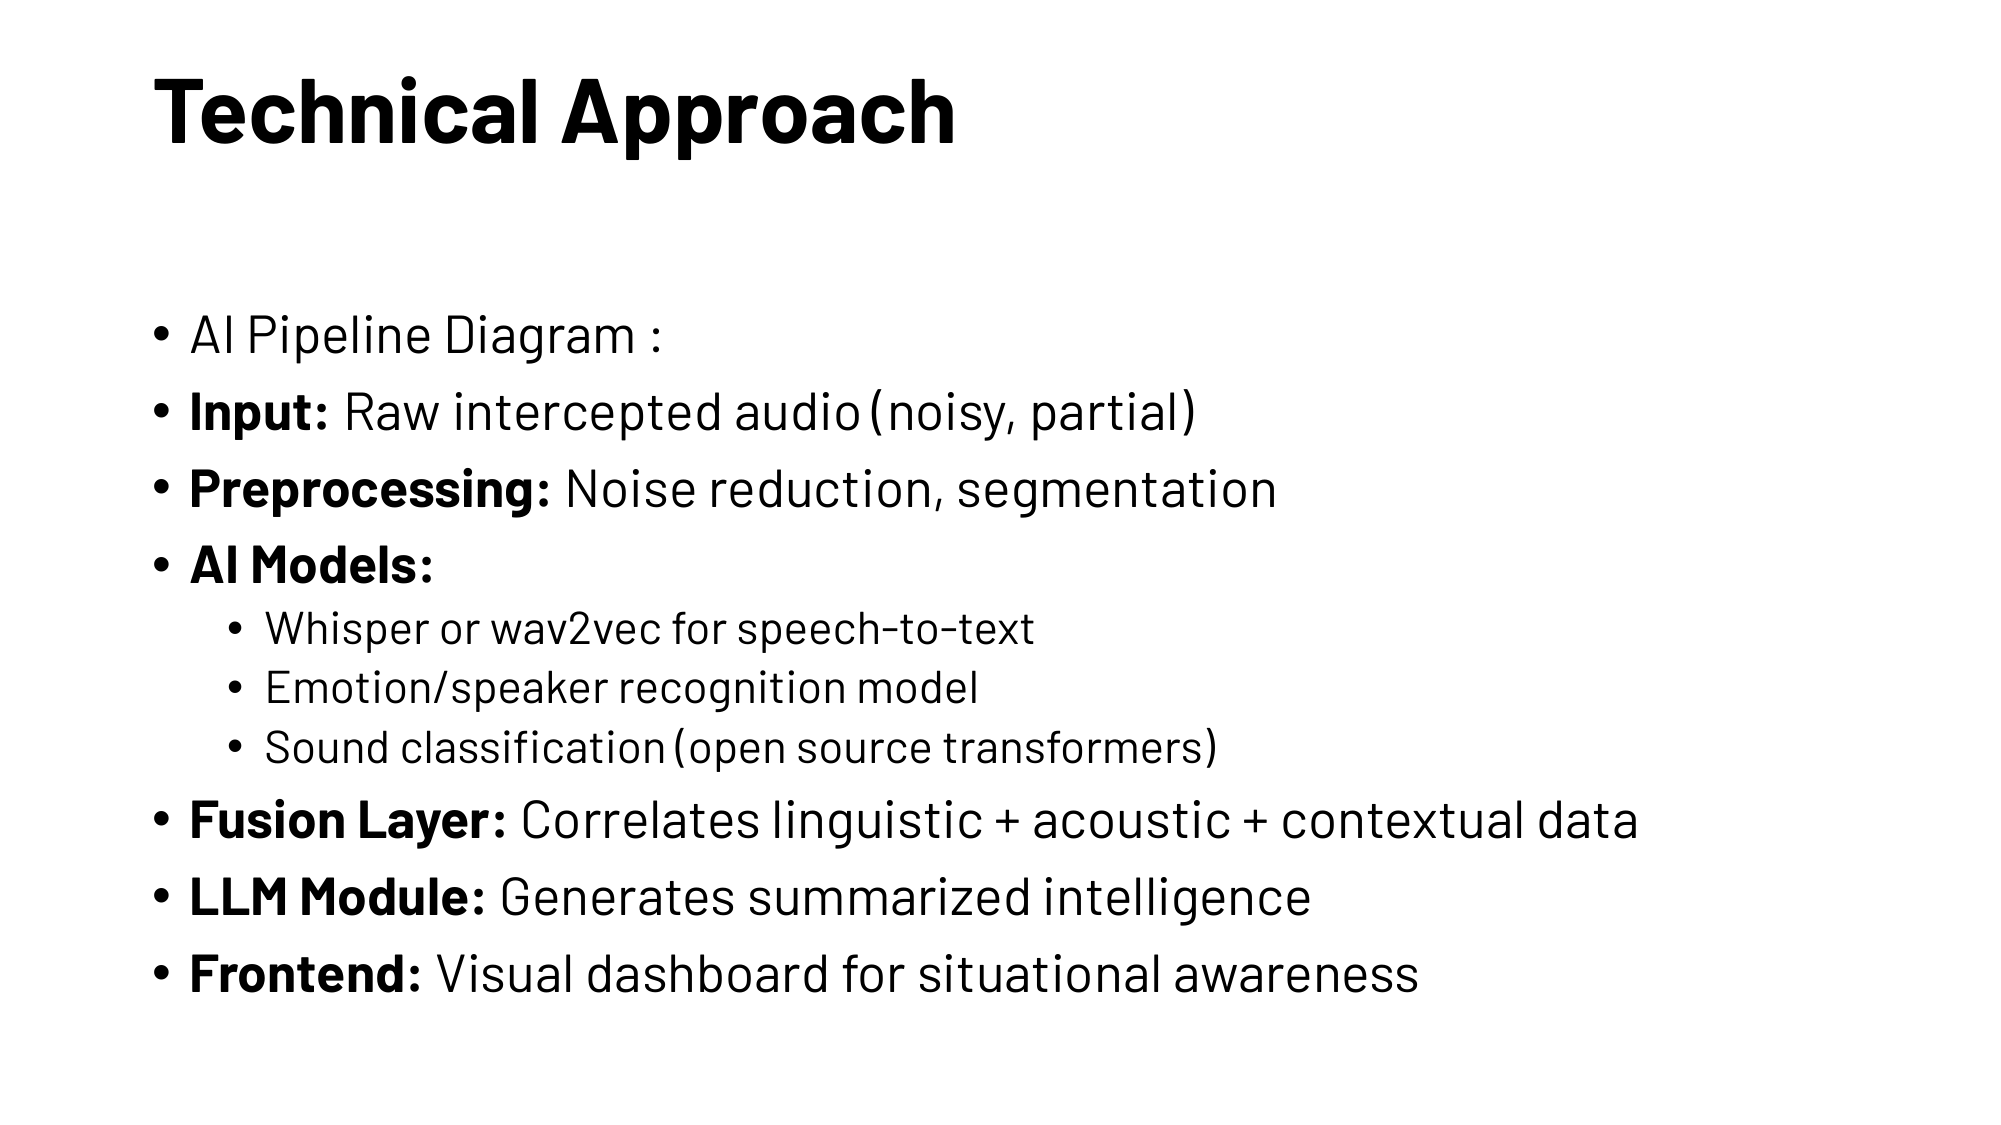

# Technical Approach
AI Pipeline Diagram :
Input: Raw intercepted audio (noisy, partial)
Preprocessing: Noise reduction, segmentation
AI Models:
Whisper or wav2vec for speech-to-text
Emotion/speaker recognition model
Sound classification (open source transformers)
Fusion Layer: Correlates linguistic + acoustic + contextual data
LLM Module: Generates summarized intelligence
Frontend: Visual dashboard for situational awareness